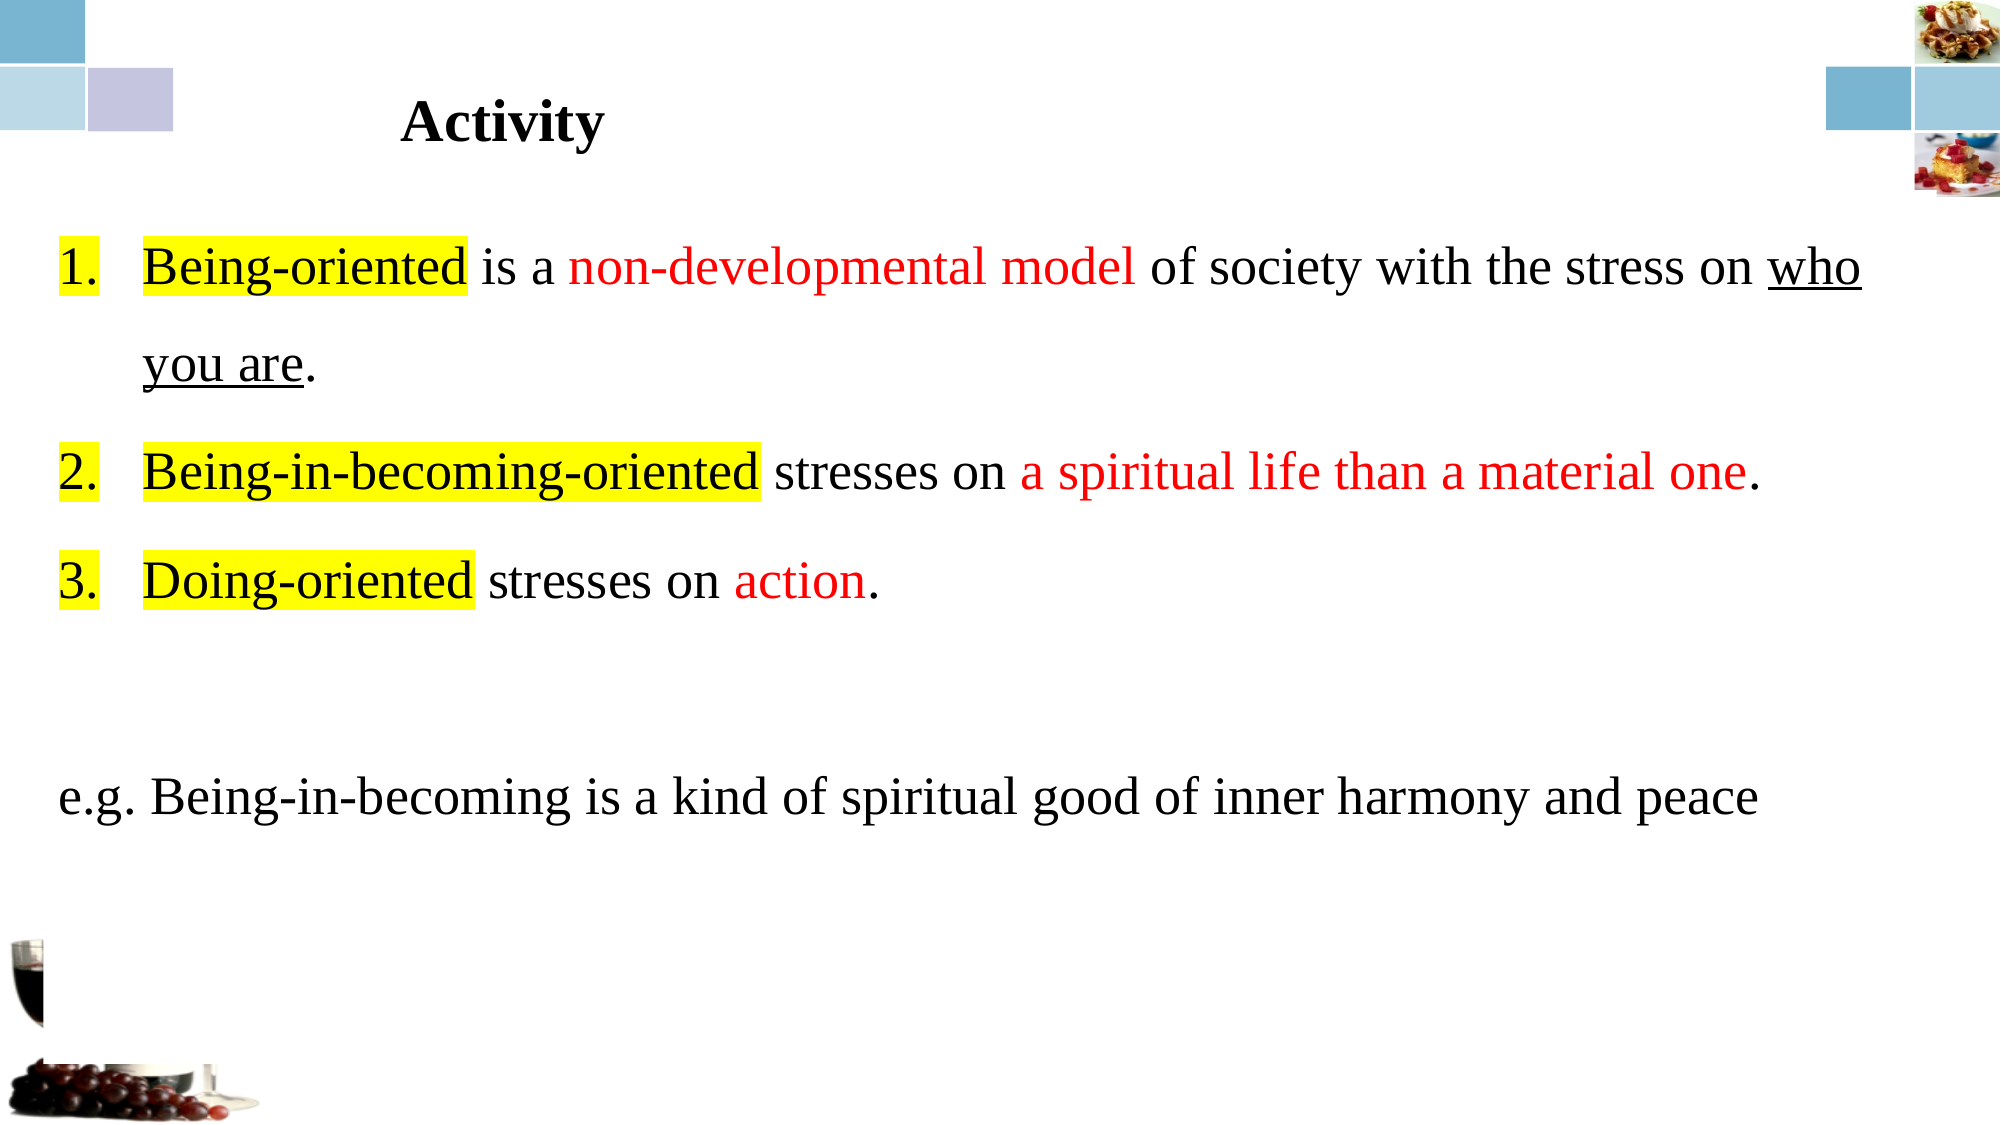

Activity
Being-oriented is a non-developmental model of society with the stress on who you are.
Being-in-becoming-oriented stresses on a spiritual life than a material one.
Doing-oriented stresses on action.

e.g. Being-in-becoming is a kind of spiritual good of inner harmony and peace